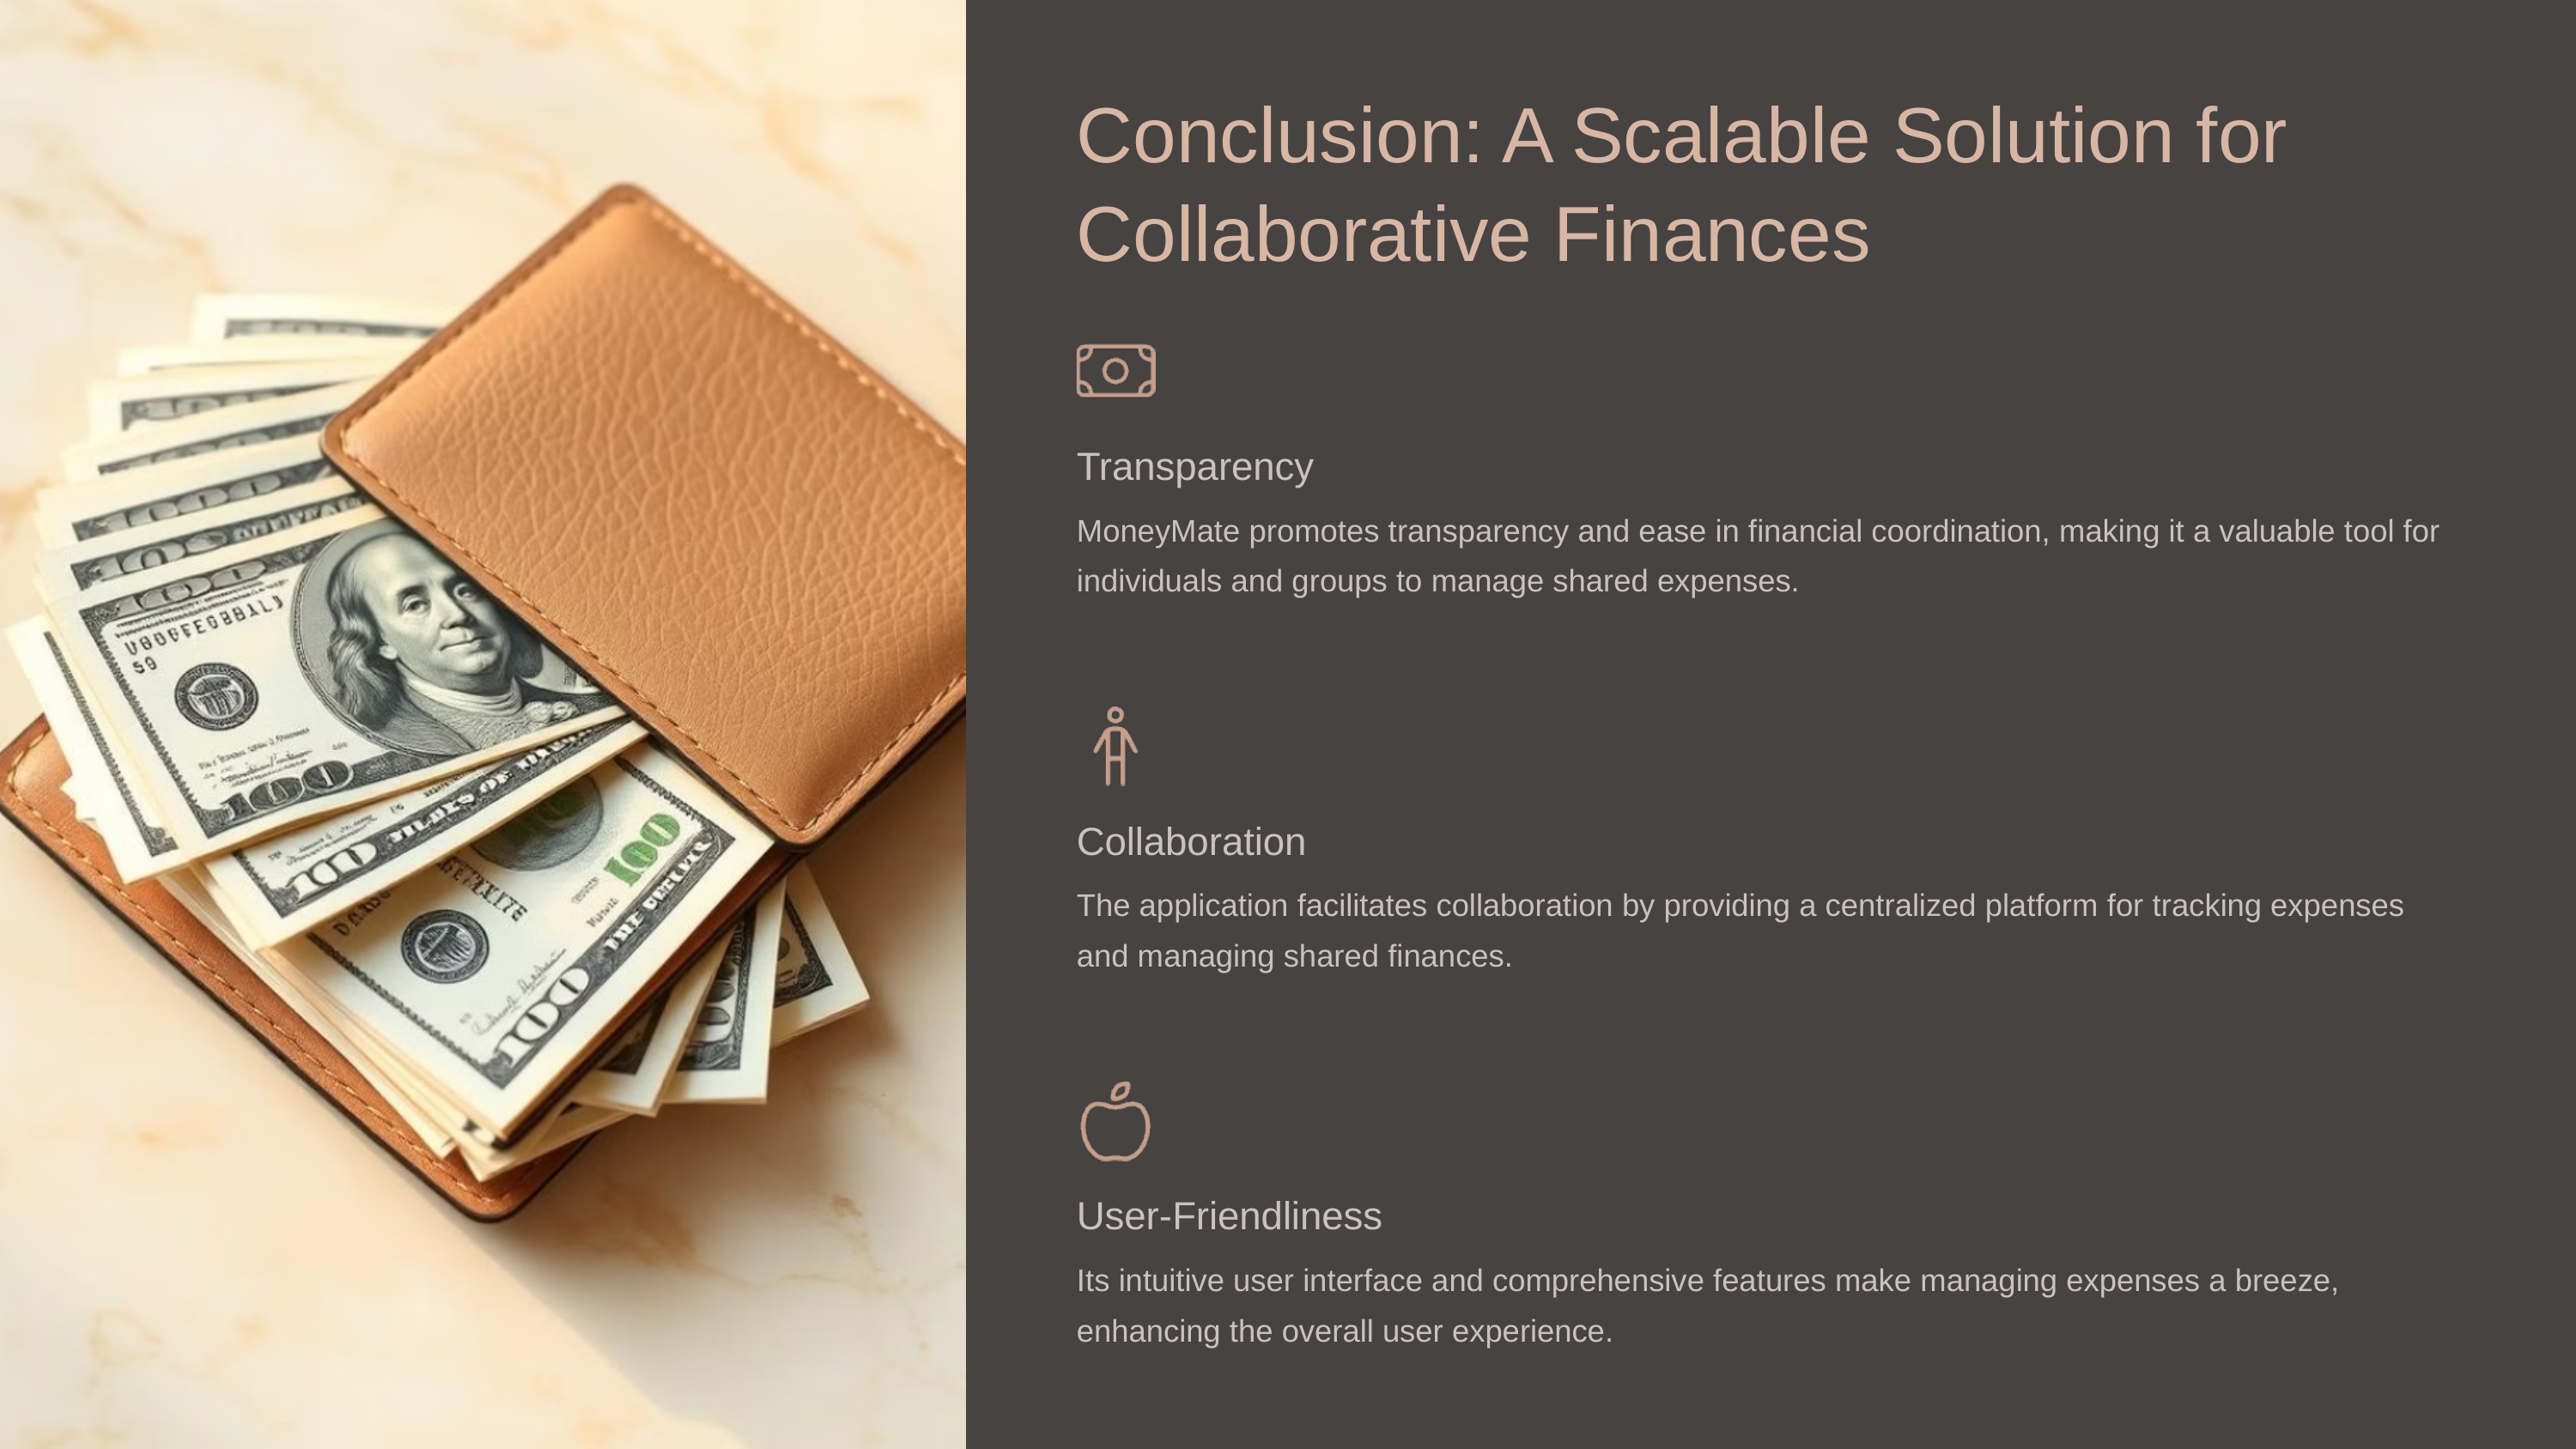

Conclusion: A Scalable Solution for Collaborative Finances

Transparency
MoneyMate promotes transparency and ease in financial coordination, making it a valuable tool for individuals and groups to manage shared expenses.

Collaboration
The application facilitates collaboration by providing a centralized platform for tracking expenses and managing shared finances.

User-Friendliness
Its intuitive user interface and comprehensive features make managing expenses a breeze, enhancing the overall user experience.